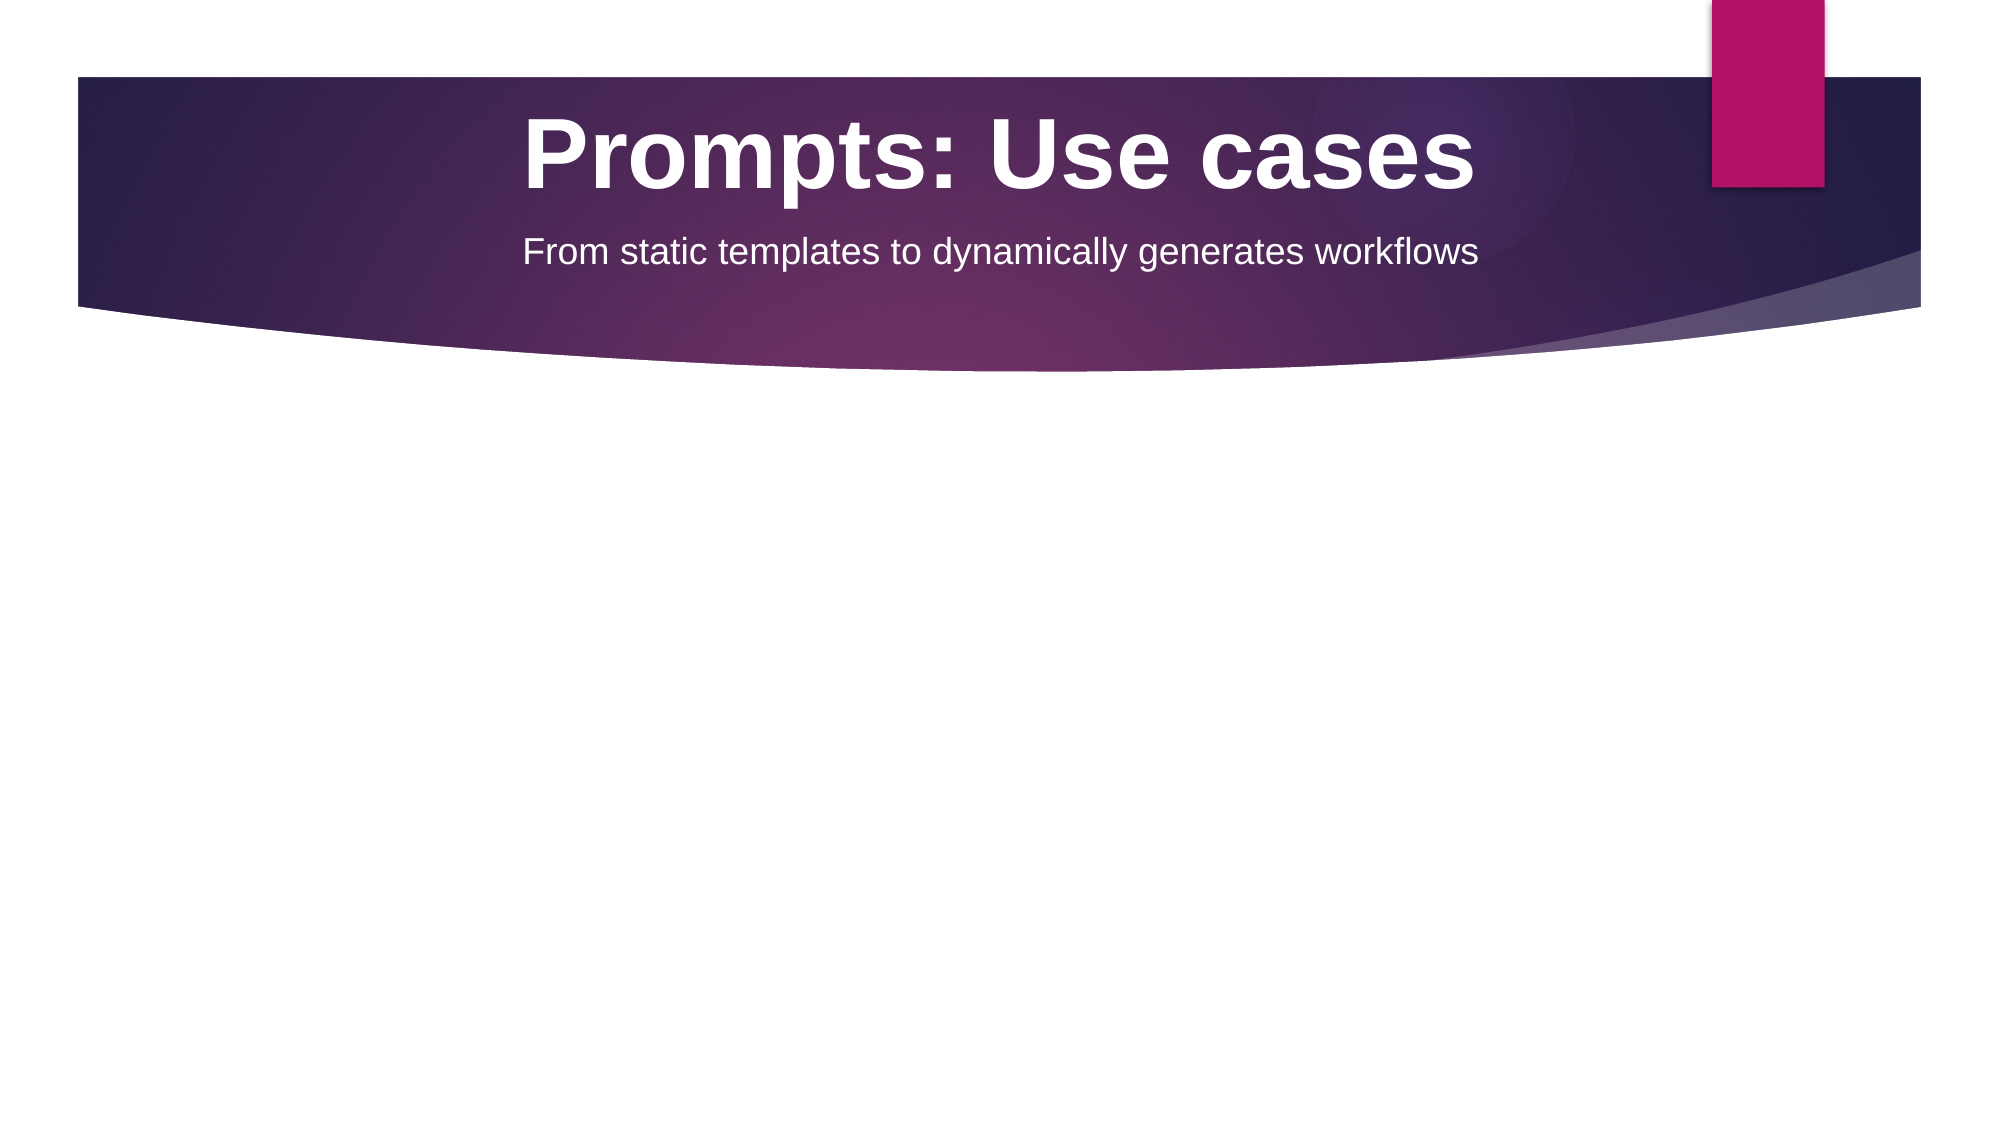

# Prompts: Use cases
From static templates to dynamically generates workflows

Onboarding prompts
Common workflows
Context-aware workflows
Welcome prompts for users to verify setup and tour the tools
One-shot tasks, parameterized for reusability
Dynamically customized for the current user/codebase